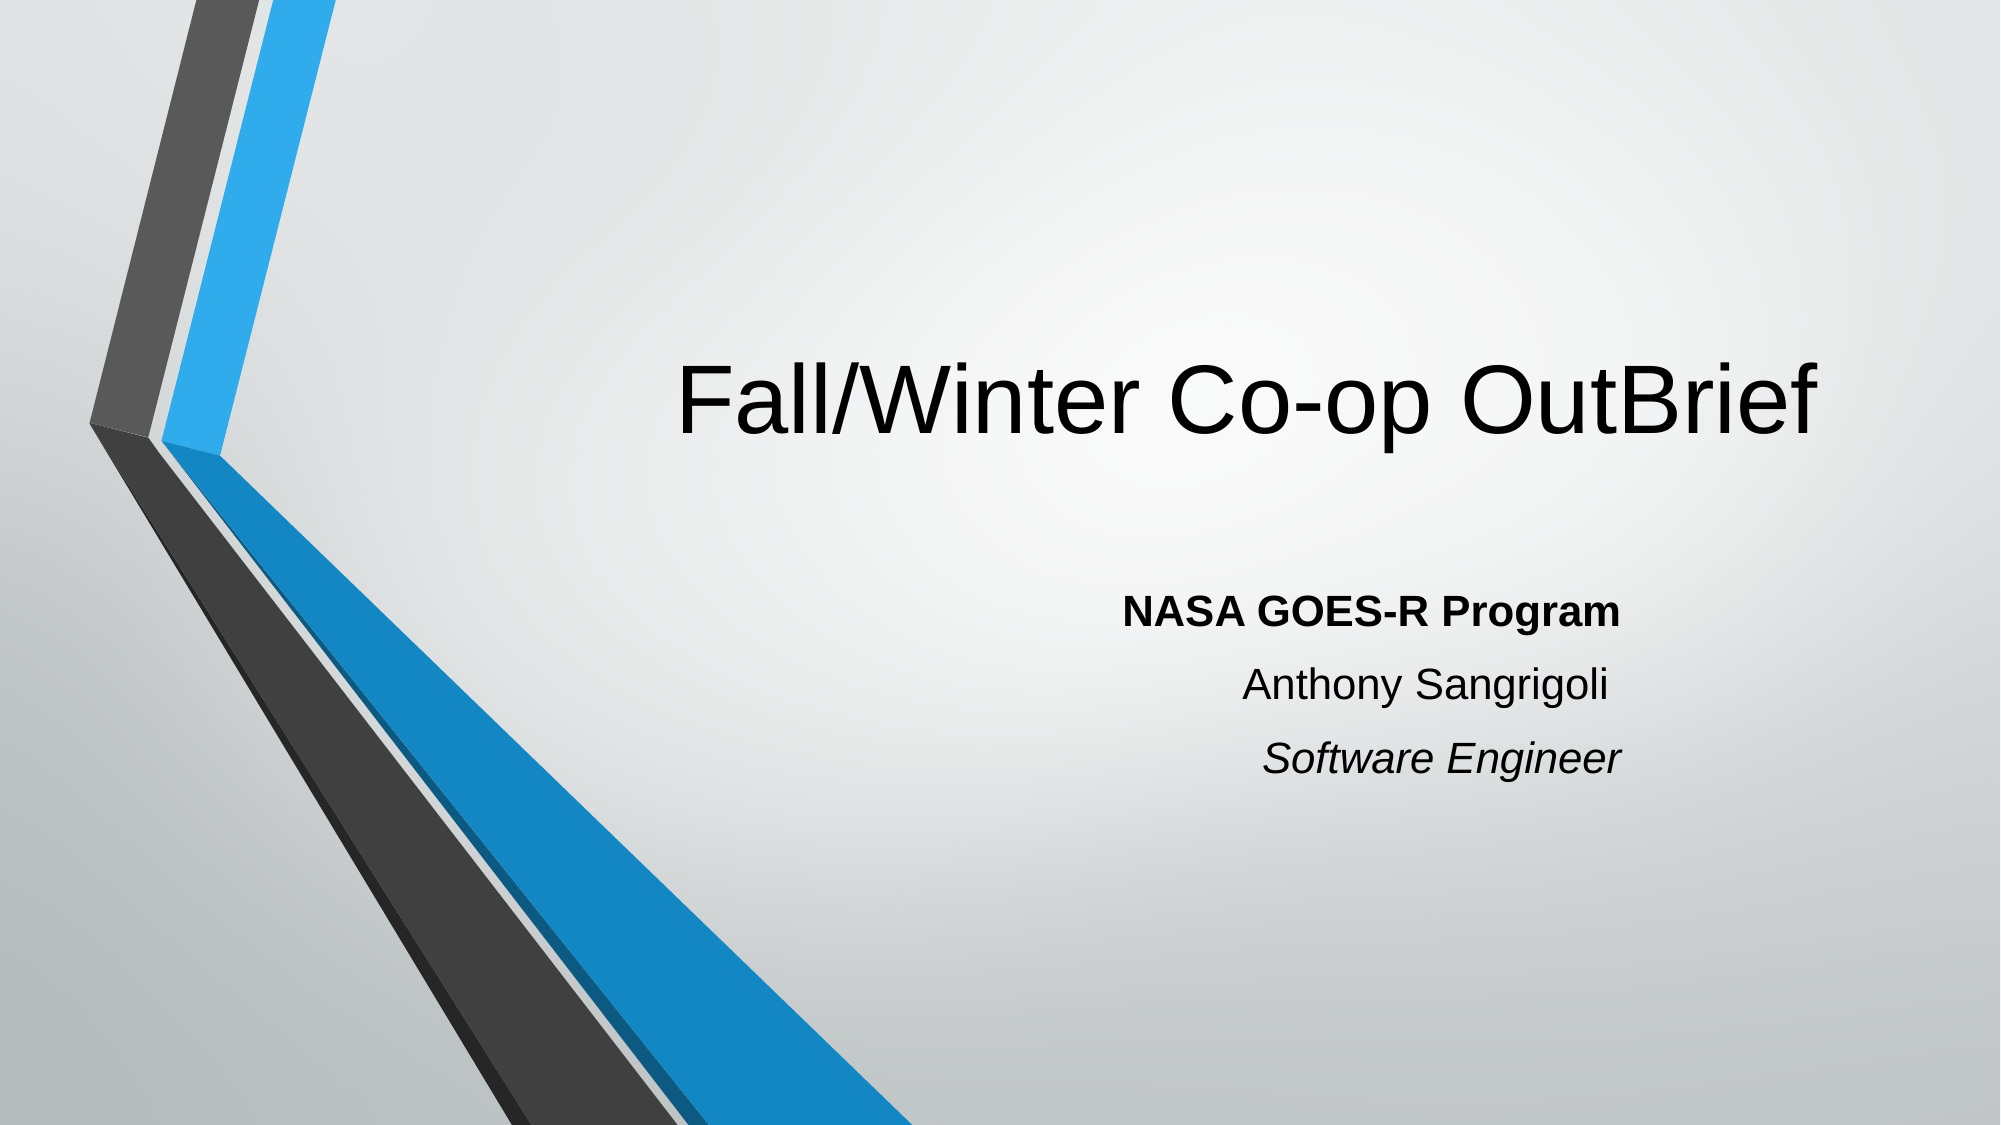

# Fall/Winter Co-op OutBrief
NASA GOES-R Program
Anthony Sangrigoli
Software Engineer